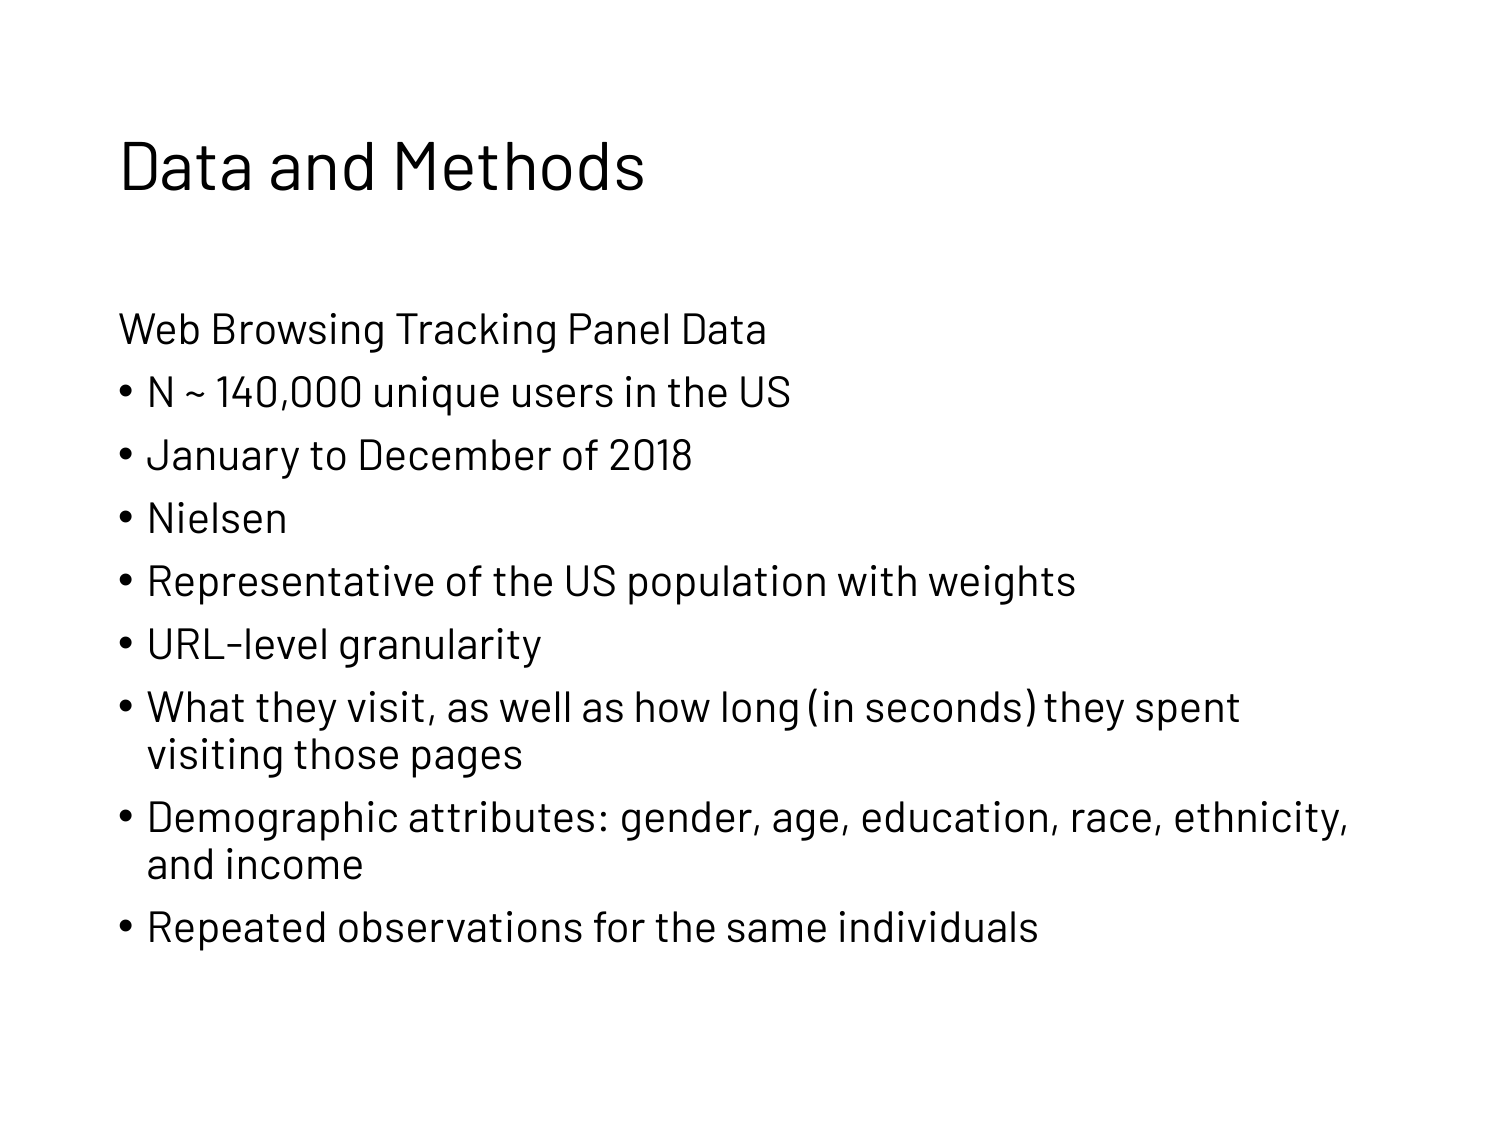

# Data and Methods
Web Browsing Tracking Panel Data
N ~ 140,000 unique users in the US
January to December of 2018
Nielsen
Representative of the US population with weights
URL-level granularity
What they visit, as well as how long (in seconds) they spent visiting those pages
Demographic attributes: gender, age, education, race, ethnicity, and income
Repeated observations for the same individuals